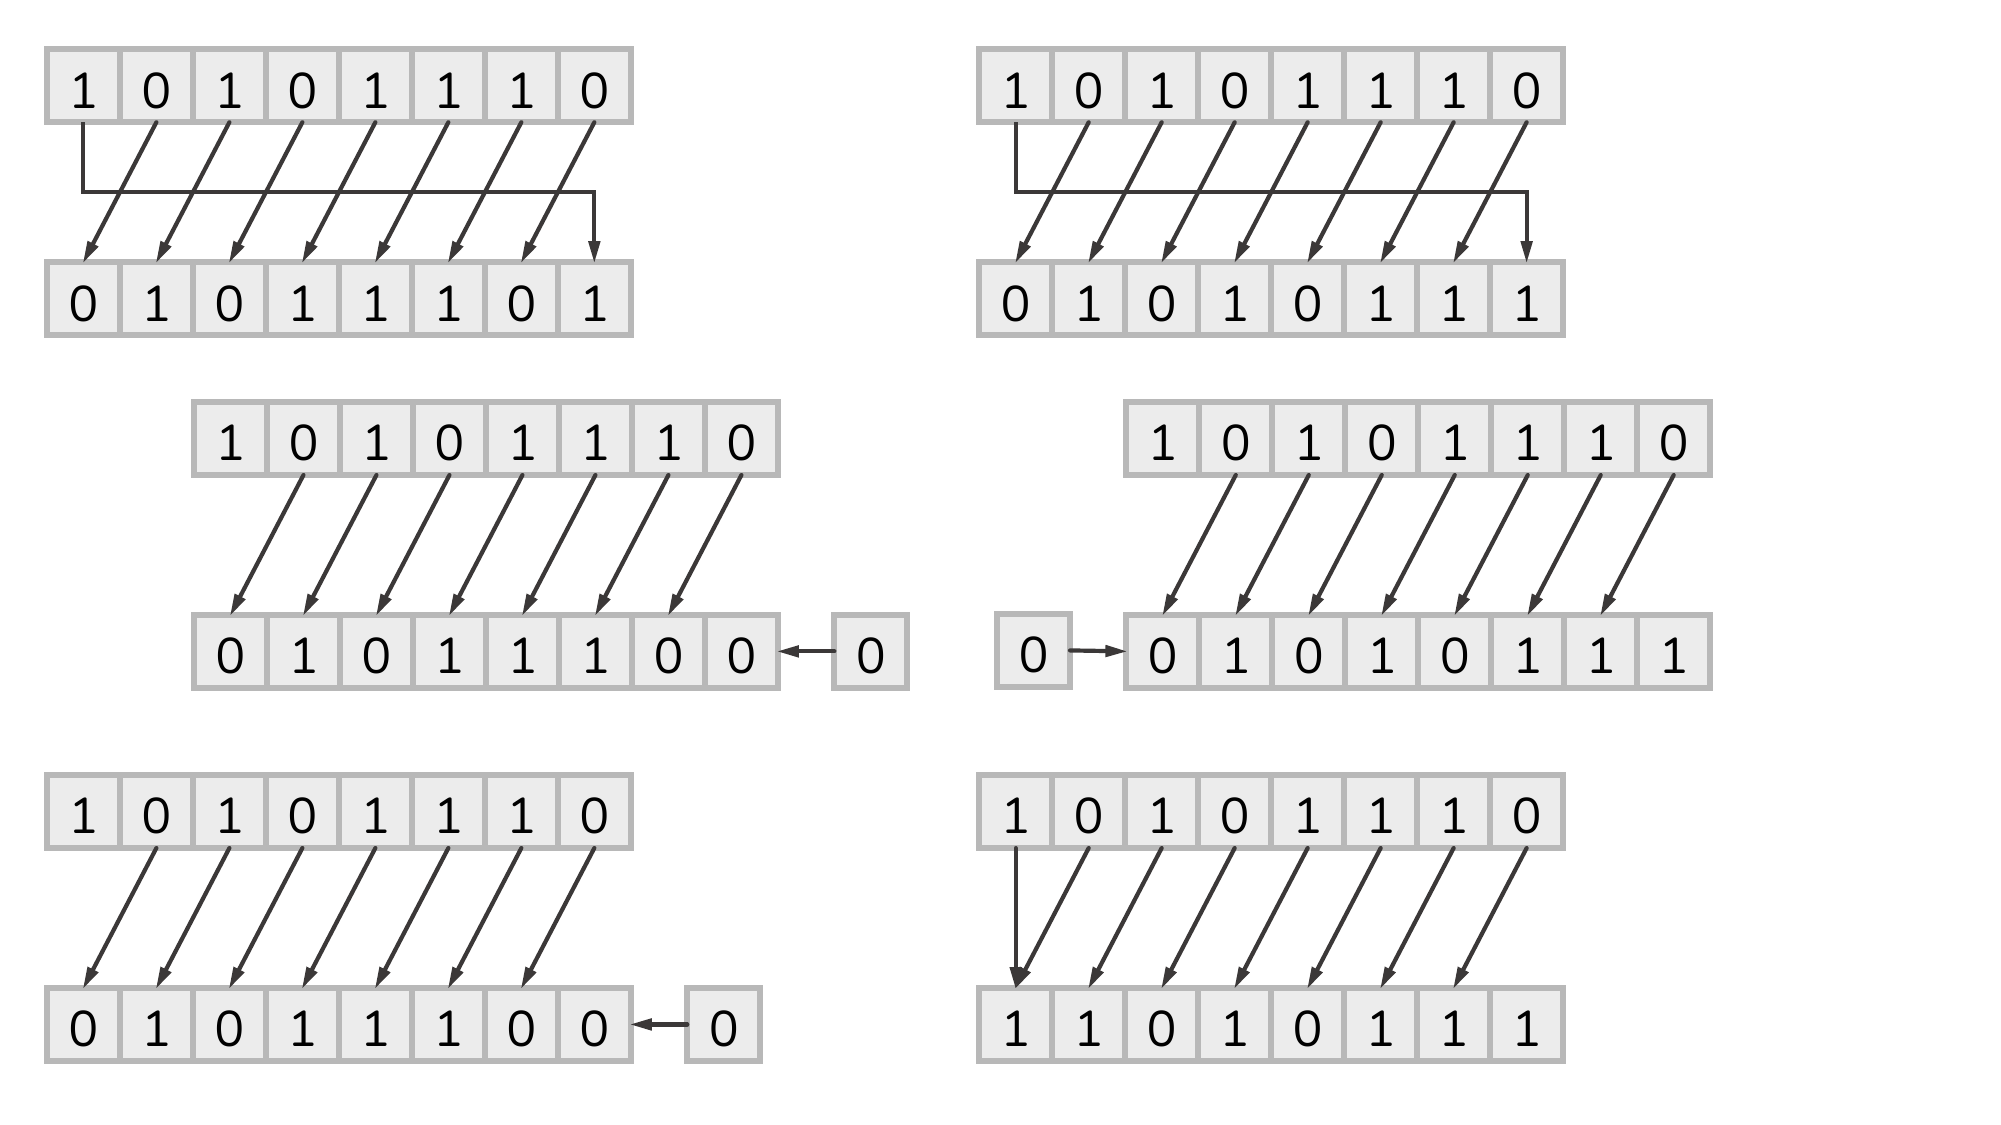

1
0
1
0
1
1
1
0
1
0
1
0
1
1
1
0
Циклический
0
1
0
1
0
1
1
1
0
1
0
1
1
1
0
1
1
0
1
0
1
1
1
0
1
0
1
0
1
1
1
0
Логический
0
0
1
0
1
1
1
0
0
0
0
1
0
1
0
1
1
1
1
0
1
0
1
1
1
0
1
0
1
0
1
1
1
0
Арифметический
0
0
1
0
1
1
1
0
0
1
1
0
1
0
1
1
1